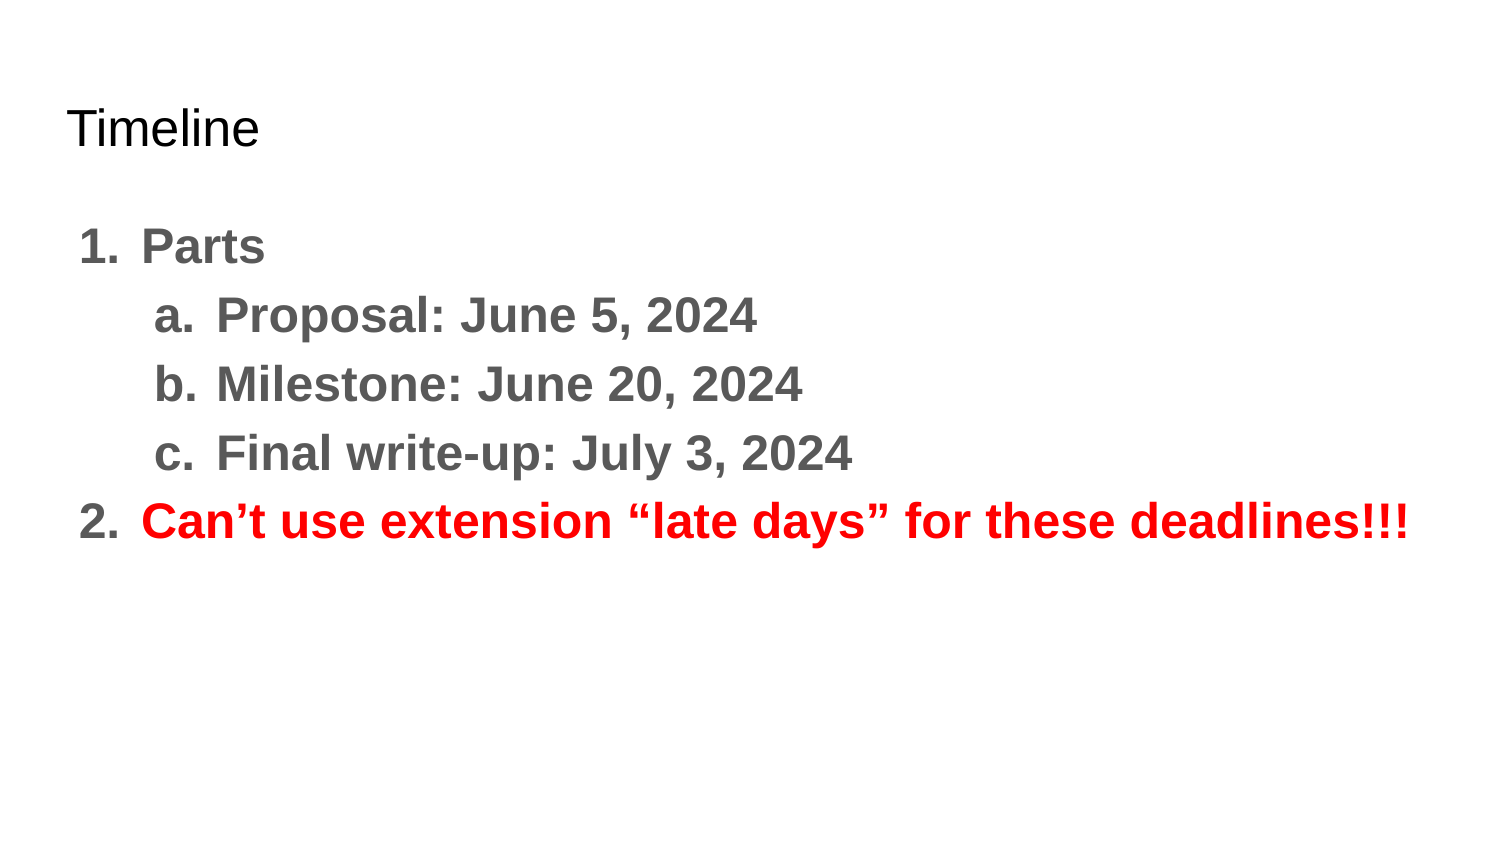

# Timeline

Parts
Proposal: June 5, 2024
Milestone: June 20, 2024
Final write-up: July 3, 2024
Can’t use extension “late days” for these deadlines!!!